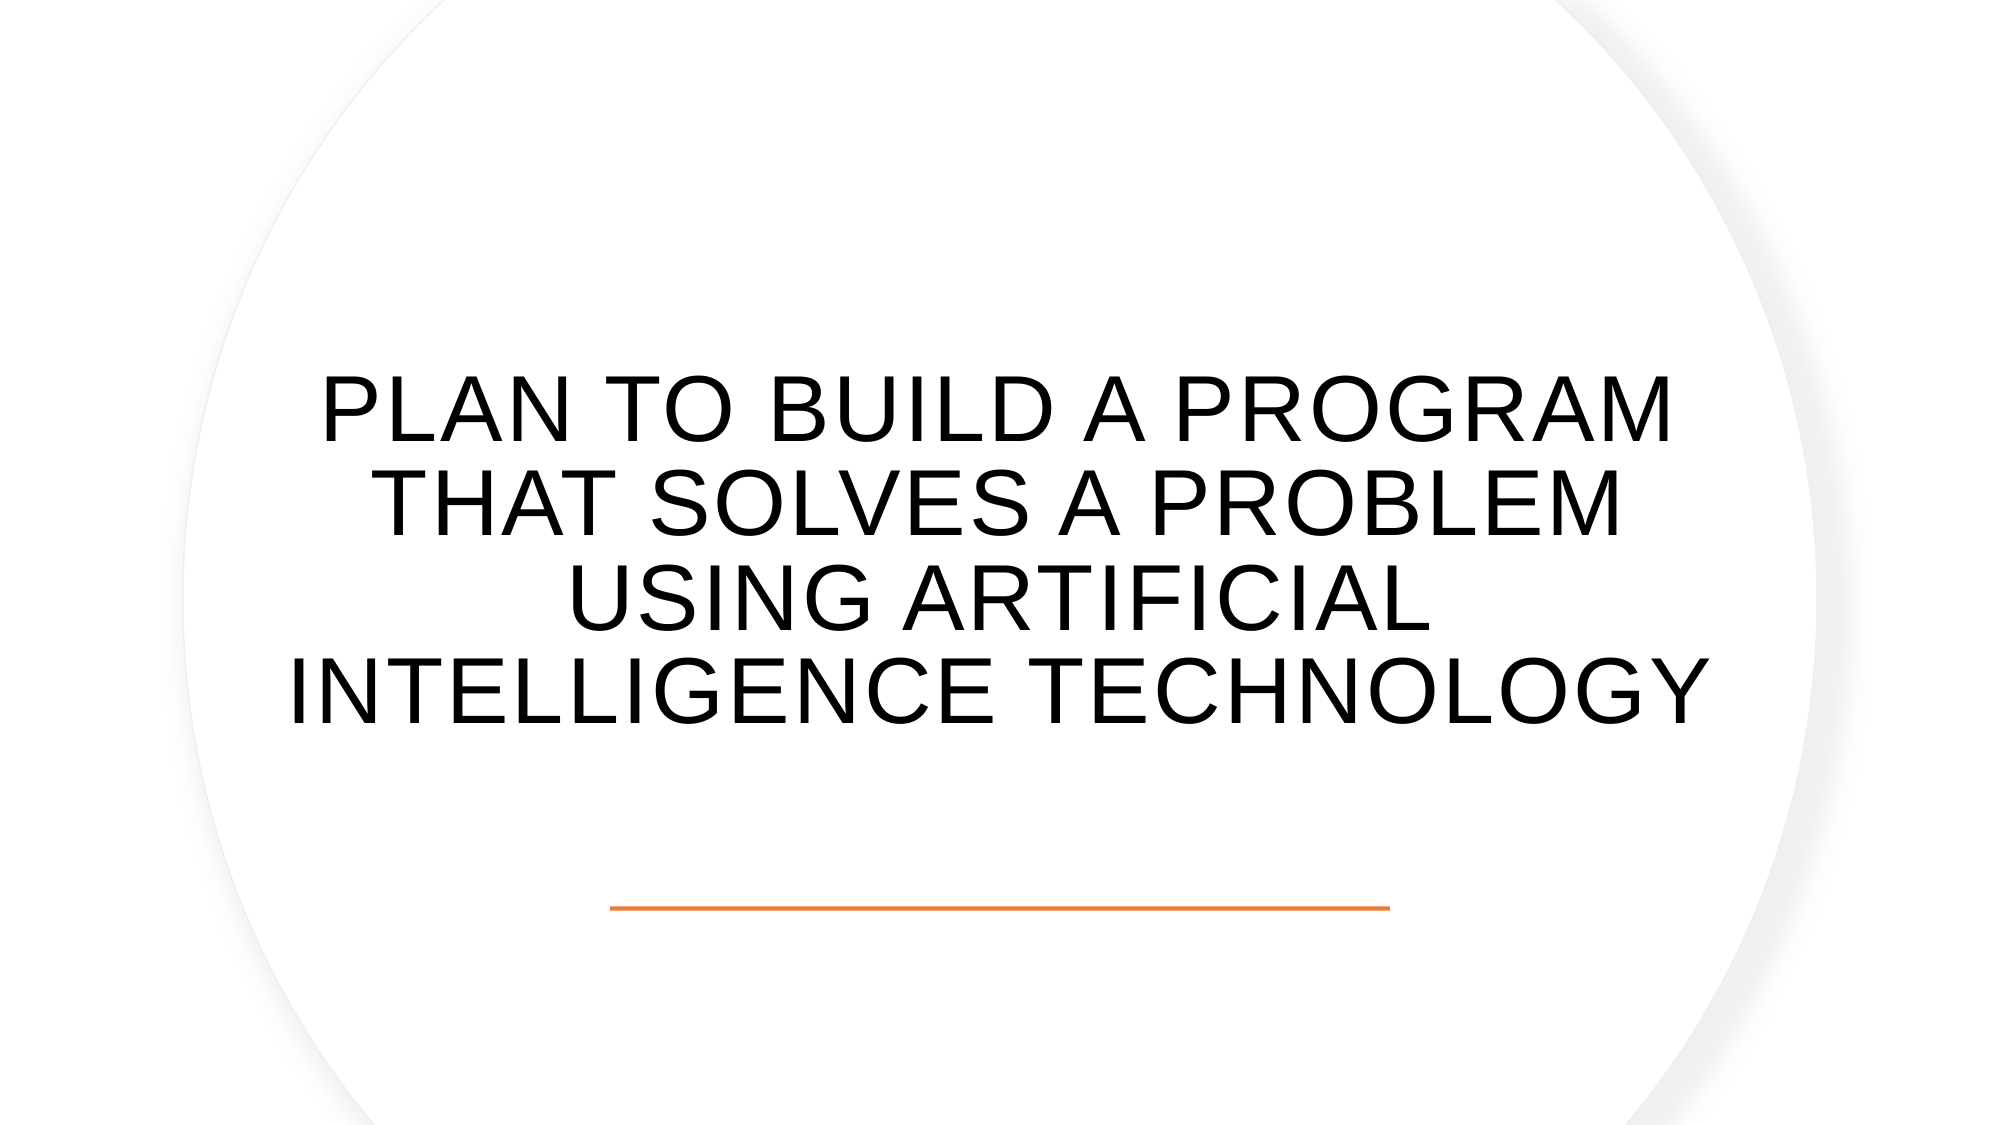

# Plan to build a program that solves a problem using artificial intelligence technology